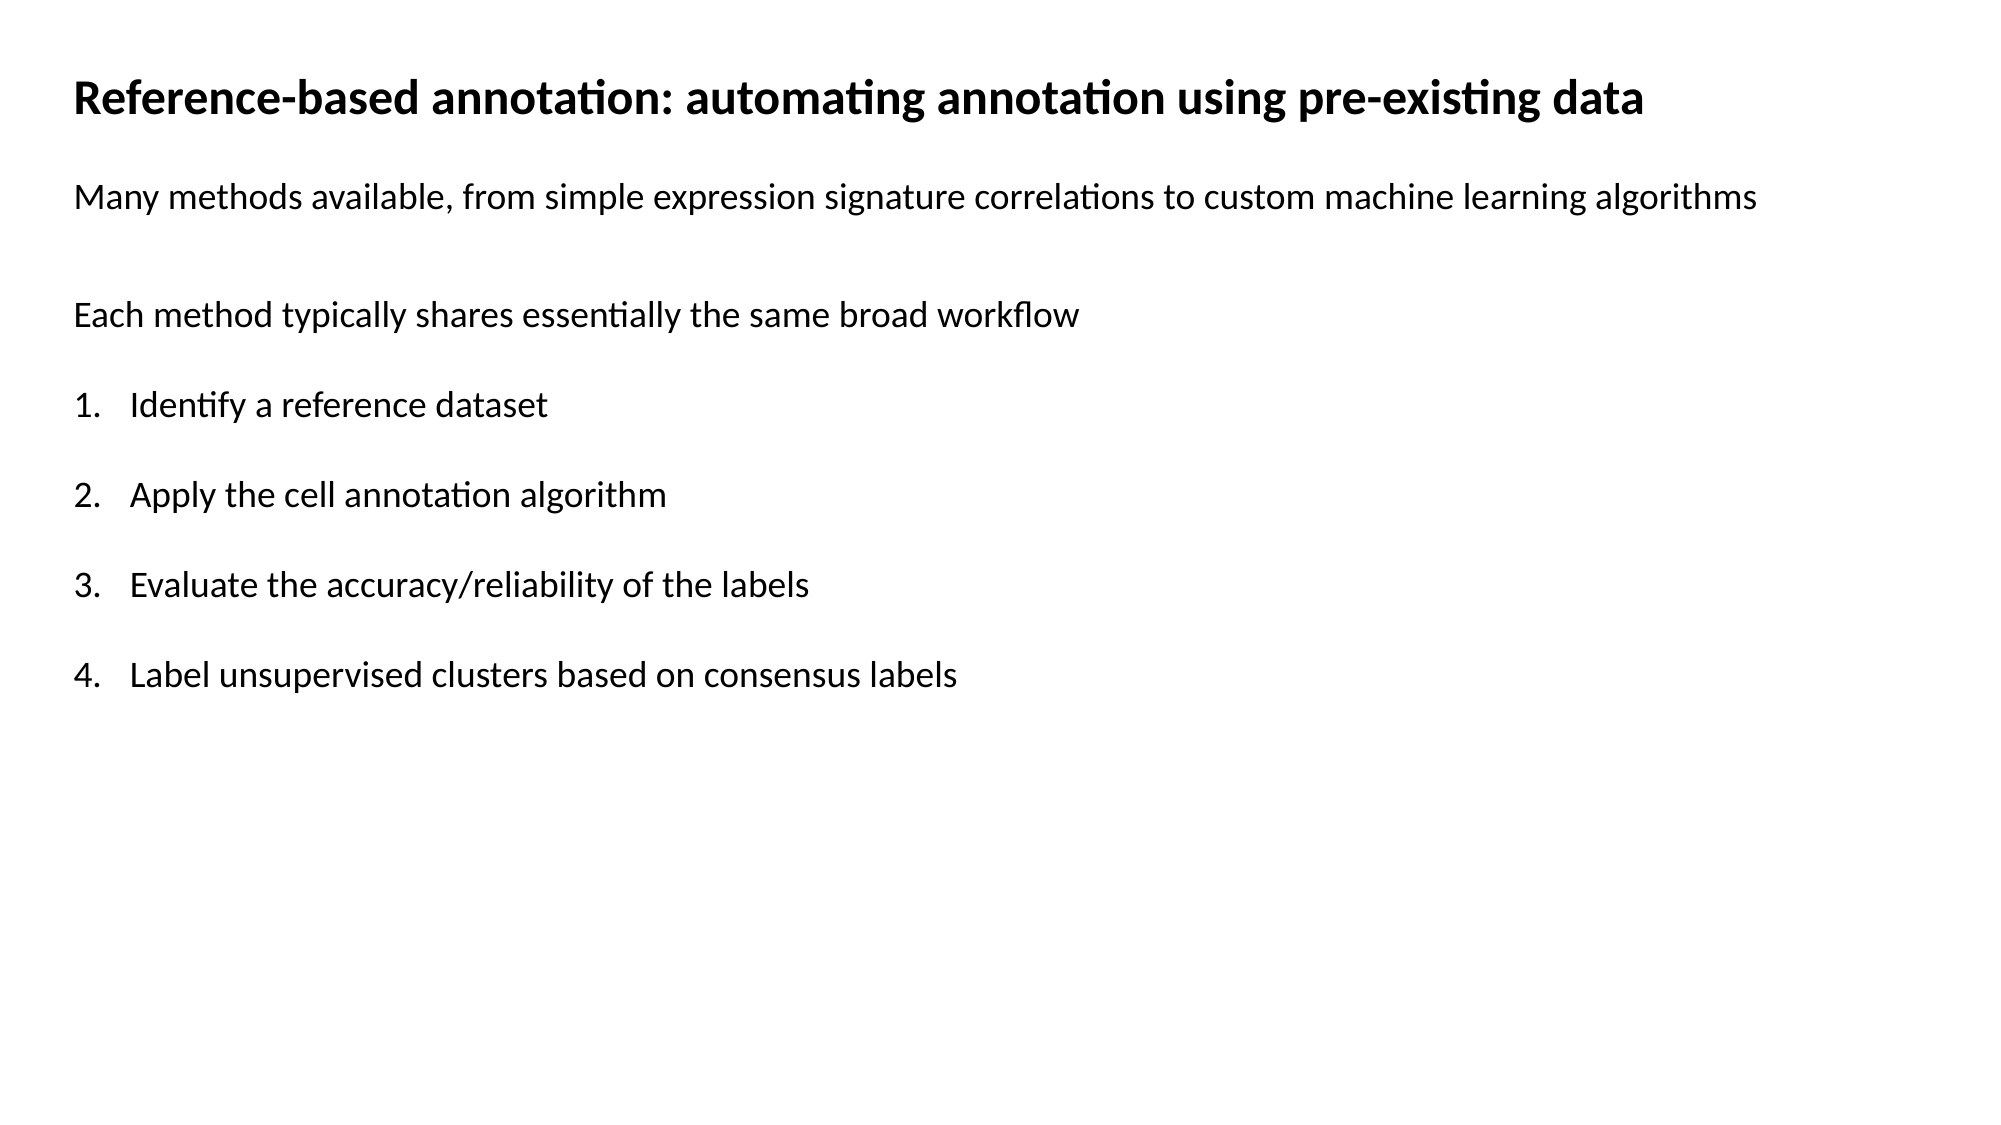

Reference-based annotation: automating annotation using pre-existing data
Many methods available, from simple expression signature correlations to custom machine learning algorithms
Each method typically shares essentially the same broad workflow

Identify a reference dataset

Apply the cell annotation algorithm

Evaluate the accuracy/reliability of the labels

Label unsupervised clusters based on consensus labels